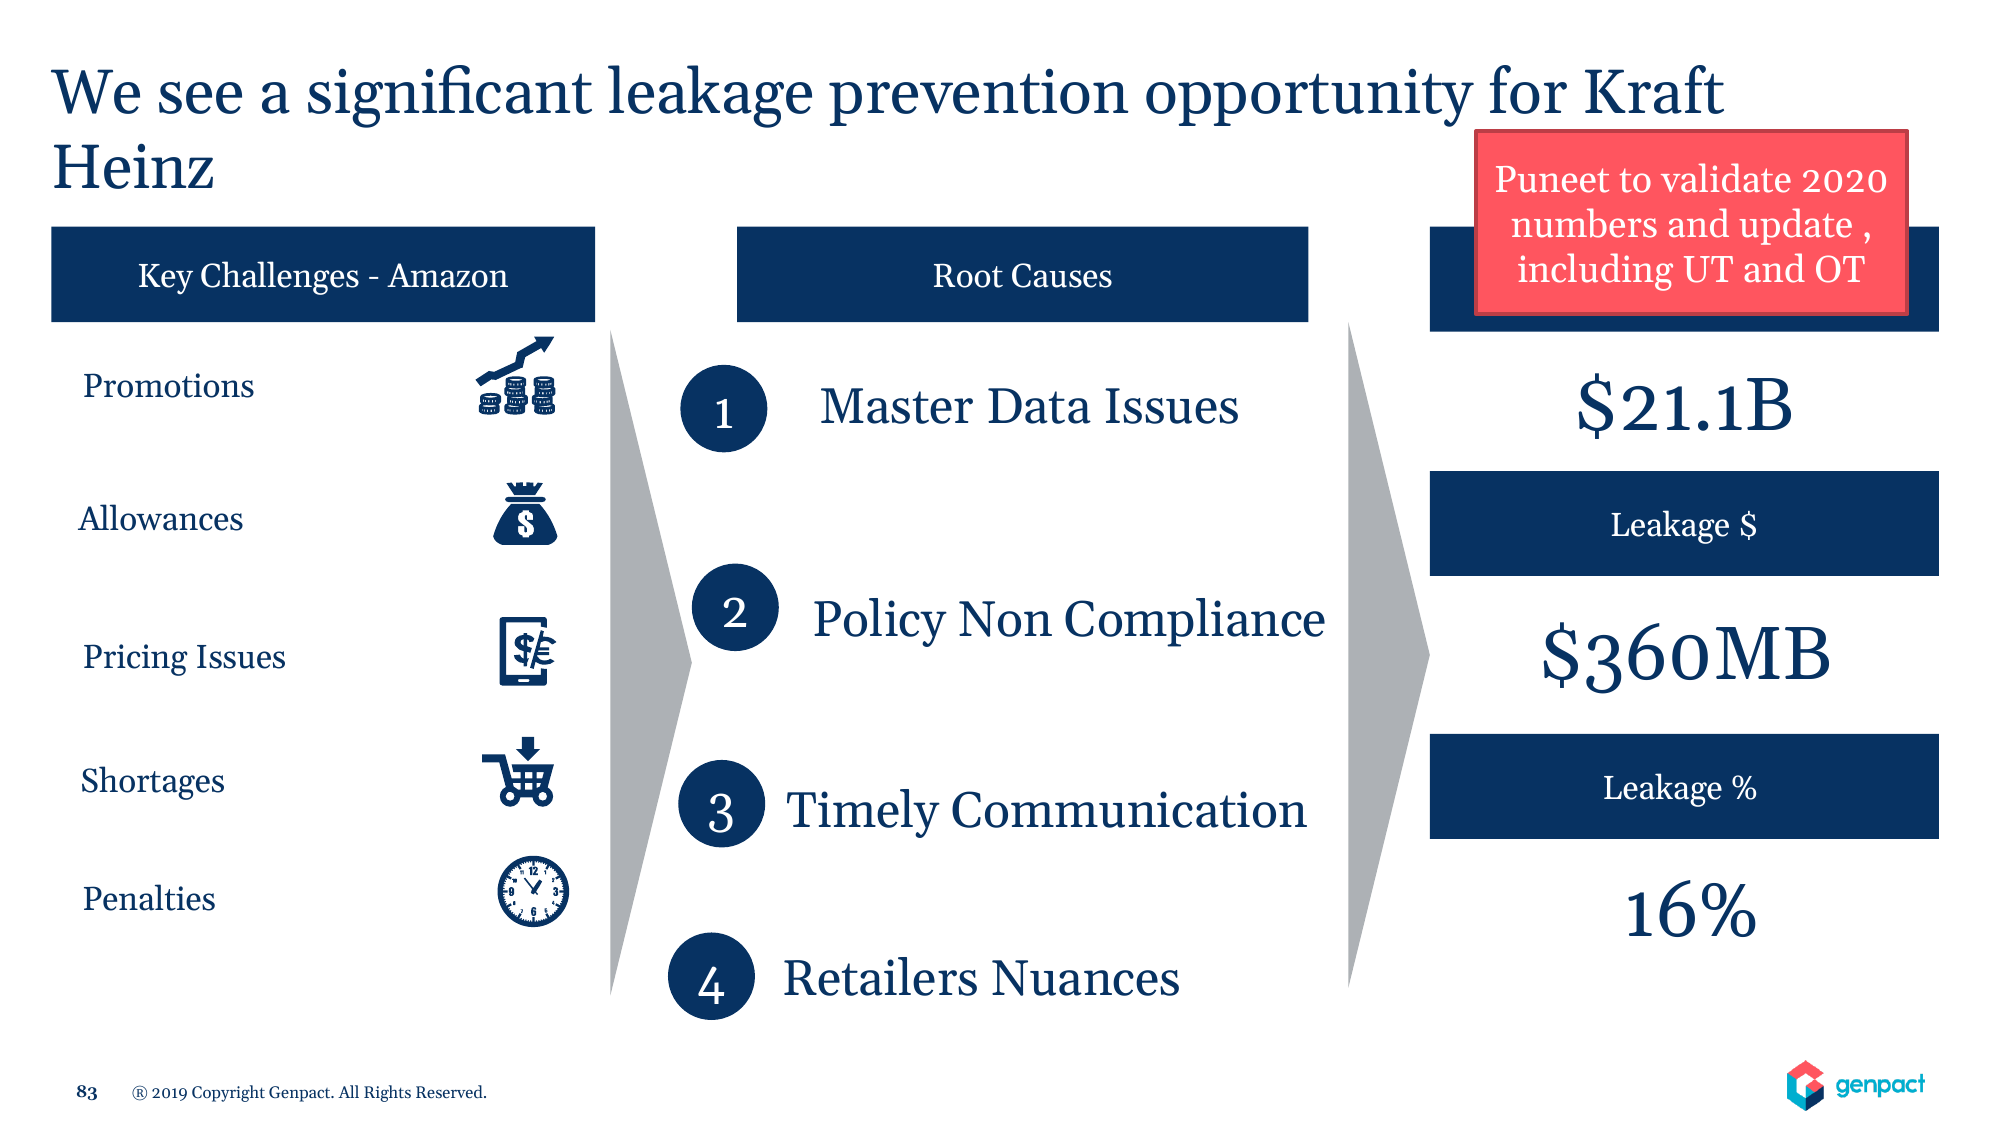

We see a significant leakage prevention opportunity for Kraft Heinz
Puneet to validate 2020 numbers and update , including UT and OT
Key Challenges - Amazon
Root Causes
Revenue in 2019

$21.1B

Promotions
1
Master Data Issues
Leakage $

Allowances
2
Policy Non Compliance
$360MB

Pricing Issues
Leakage %

Shortages
3
Timely Communication
16%

Penalties
4
Retailers Nuances